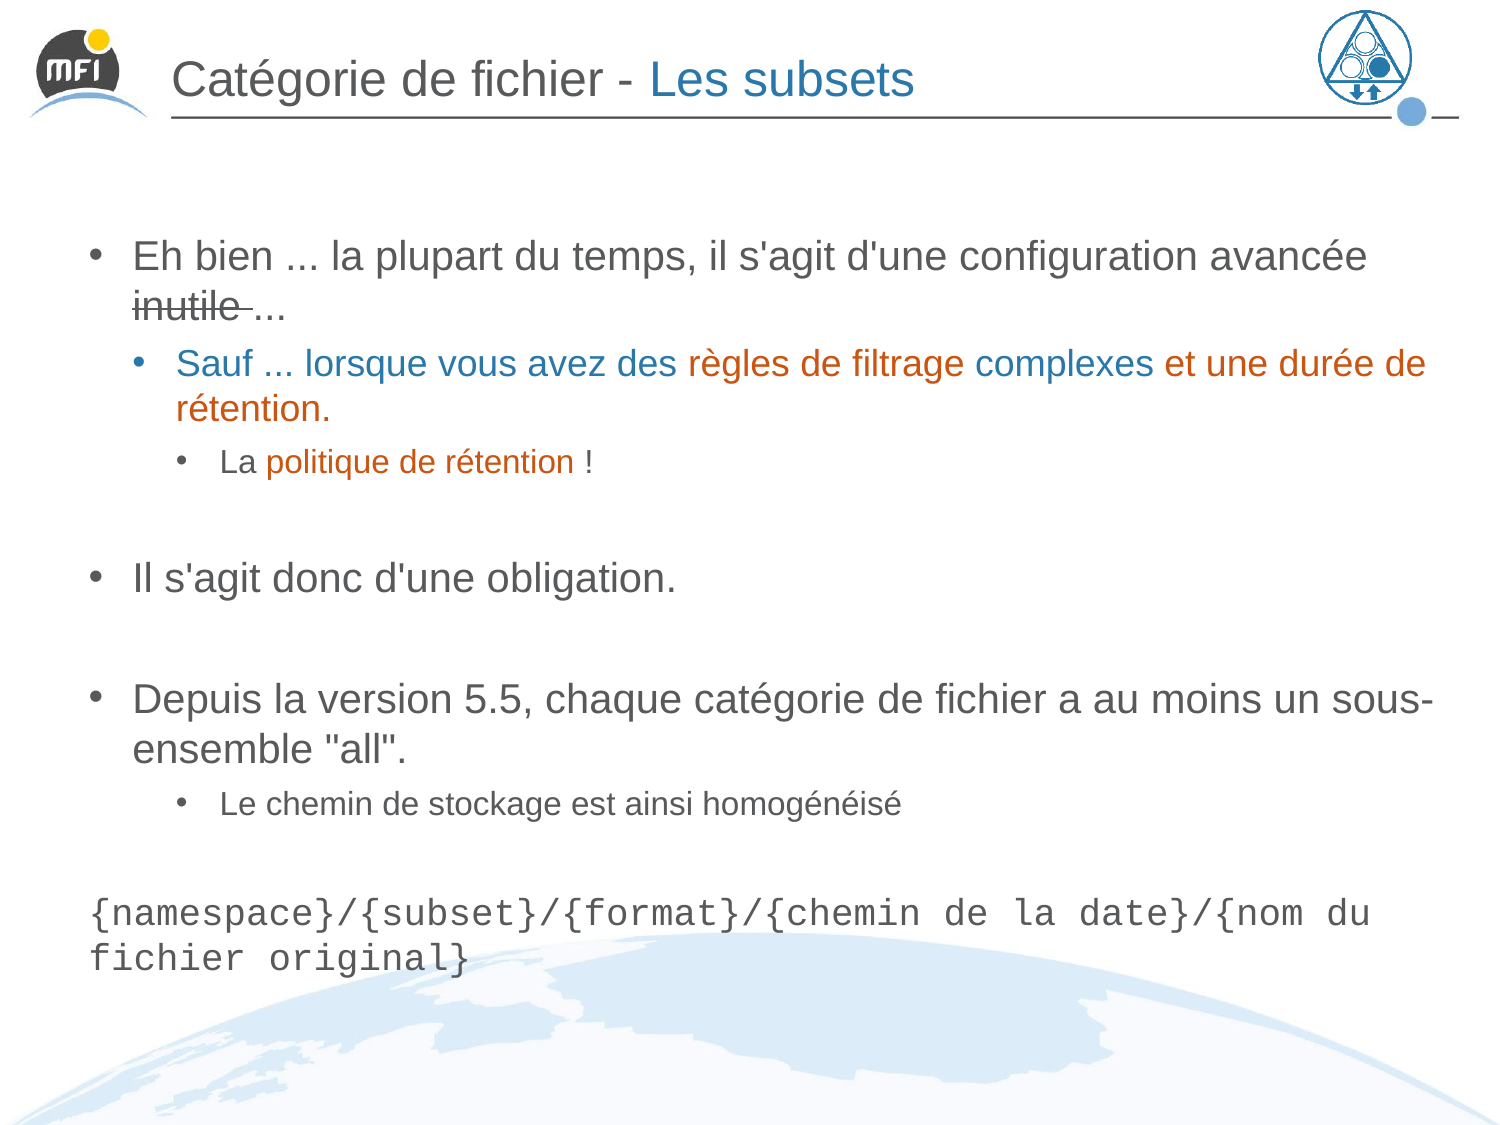

# Catégorie de fichier - Les subsets

Eh bien ... la plupart du temps, il s'agit d'une configuration avancée inutile ...
Sauf ... lorsque vous avez des règles de filtrage complexes et une durée de rétention.
La politique de rétention !

Il s'agit donc d'une obligation.

Depuis la version 5.5, chaque catégorie de fichier a au moins un sous-ensemble "all".
Le chemin de stockage est ainsi homogénéisé

{namespace}/{subset}/{format}/{chemin de la date}/{nom du fichier original}